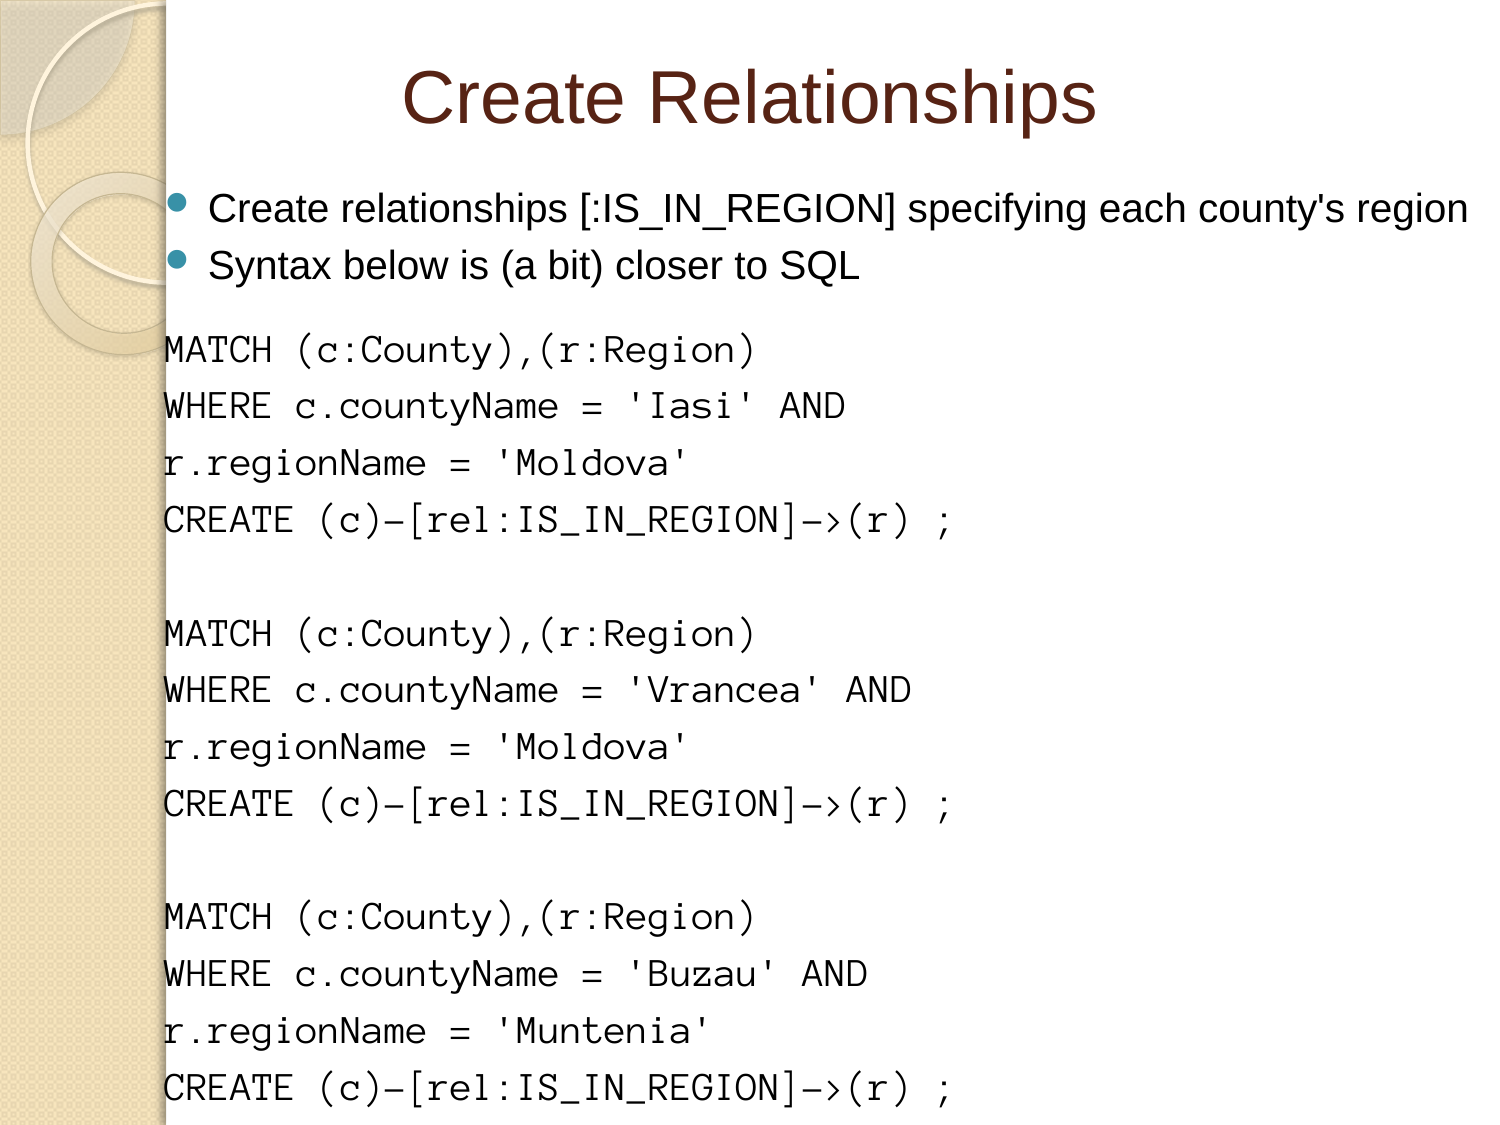

# Create Relationships
Create relationships [:IS_IN_REGION] specifying each county's region
Syntax below is (a bit) closer to SQL

MATCH (c:County),(r:Region)
WHERE c.countyName = 'Iasi' AND
	r.regionName = 'Moldova'
CREATE (c)-[rel:IS_IN_REGION]->(r) ;

MATCH (c:County),(r:Region)
WHERE c.countyName = 'Vrancea' AND
	r.regionName = 'Moldova'
CREATE (c)-[rel:IS_IN_REGION]->(r) ;

MATCH (c:County),(r:Region)
WHERE c.countyName = 'Buzau' AND
	r.regionName = 'Muntenia'
CREATE (c)-[rel:IS_IN_REGION]->(r) ;